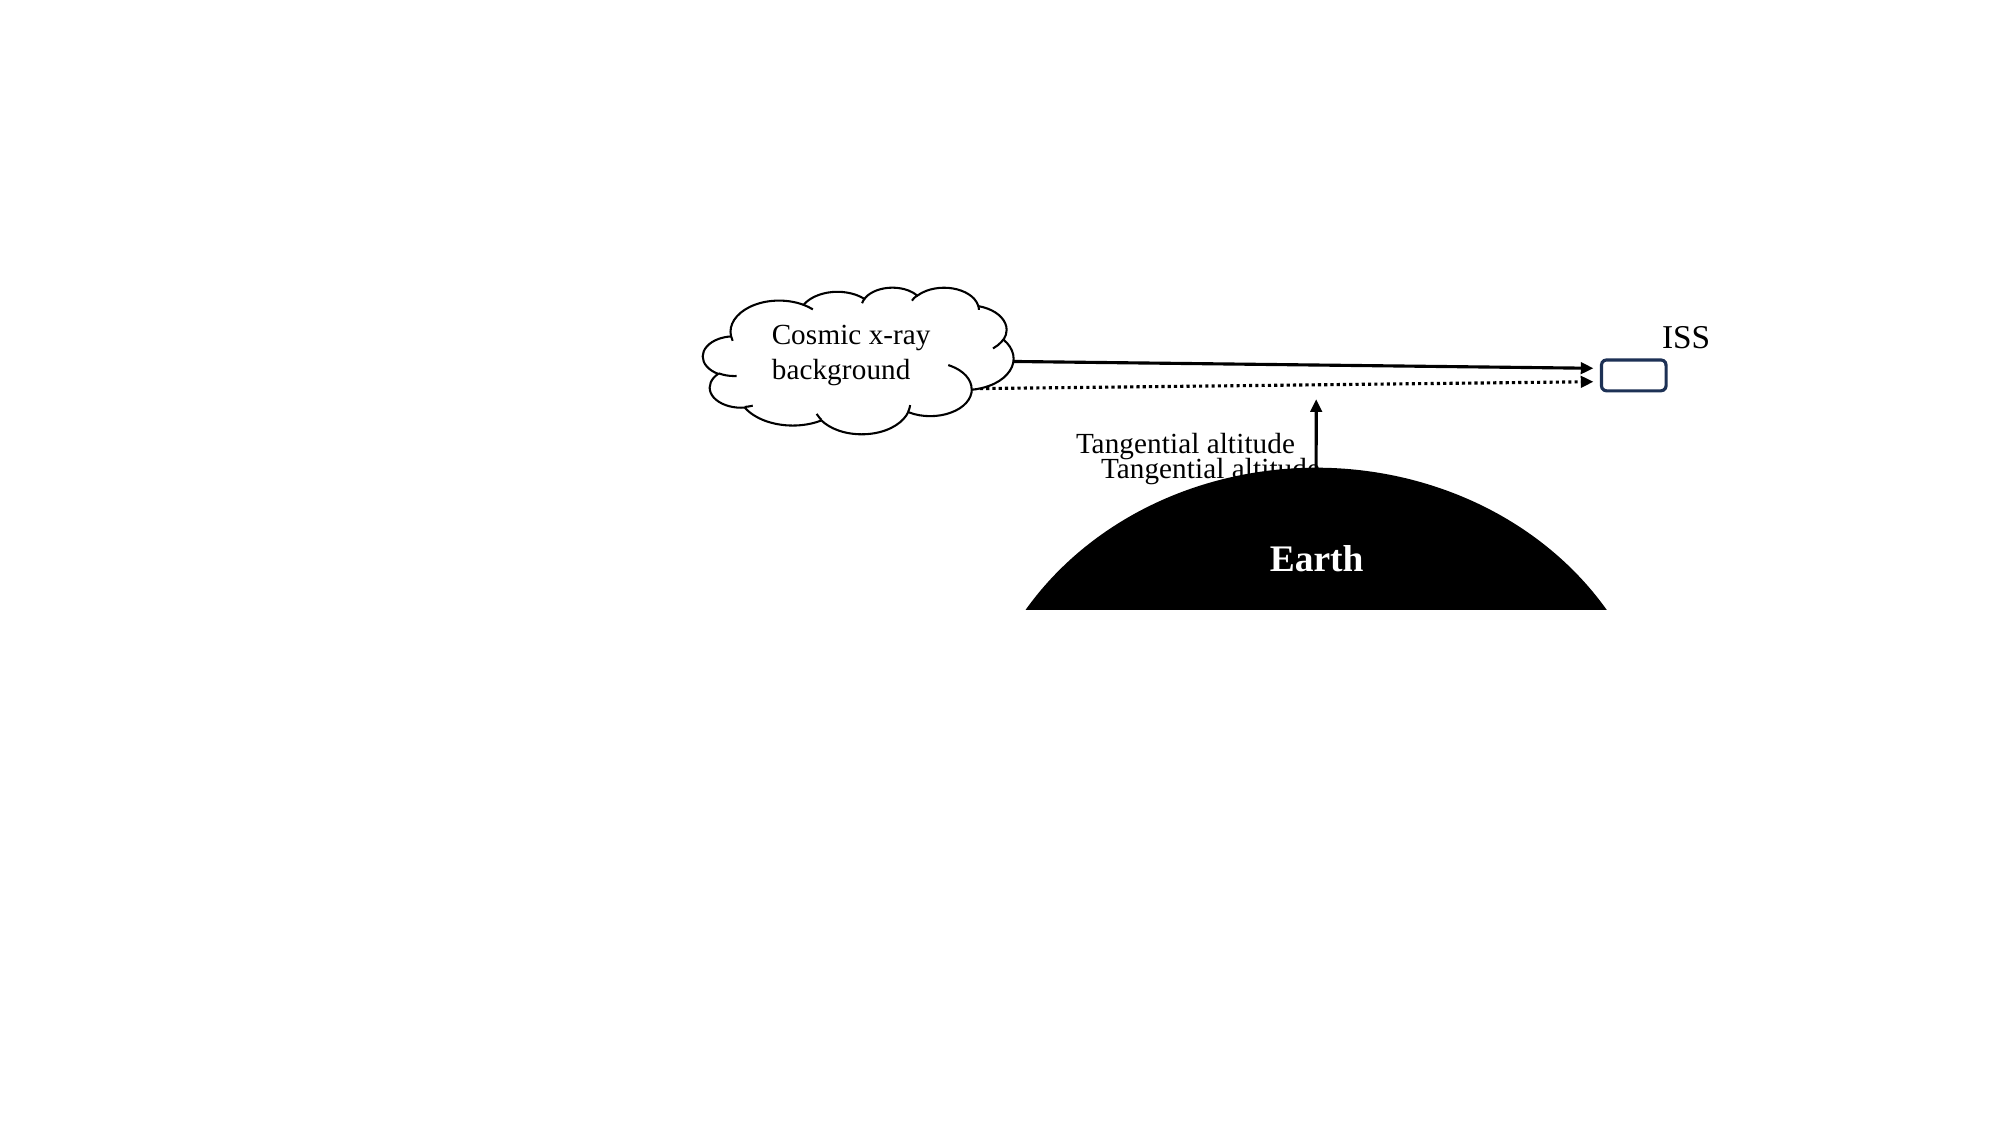

Cosmic x-ray background
ISS

Tangential altitude

Tangential altitude
Earth